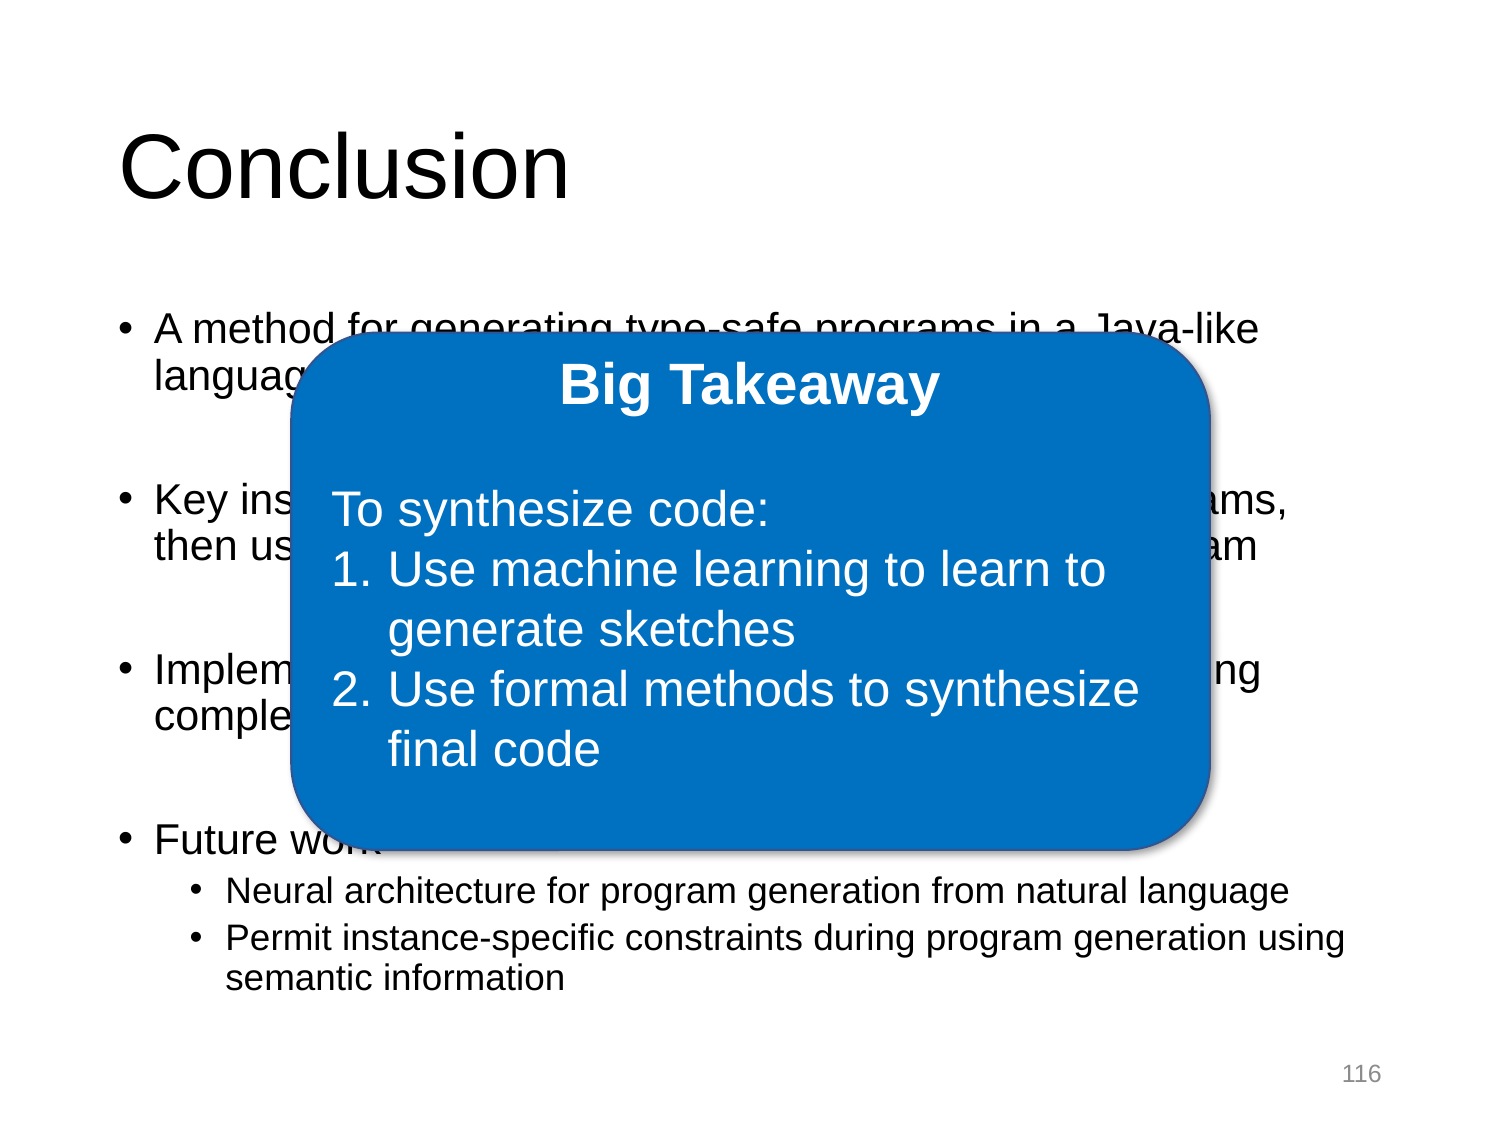

# Conclusion
A method for generating type-safe programs in a Java-like language from uncertain inputs

Key insight: learn over sketches (abstractions) of programs, then use combinatorial methods to generate final program

Implementation — Bayou — shows promise in generating complex method bodies from a few tokens

Future work
Neural architecture for program generation from natural language
Permit instance-specific constraints during program generation using semantic information
Big Takeaway

To synthesize code:
Use machine learning to learn to generate sketches
Use formal methods to synthesize final code

116